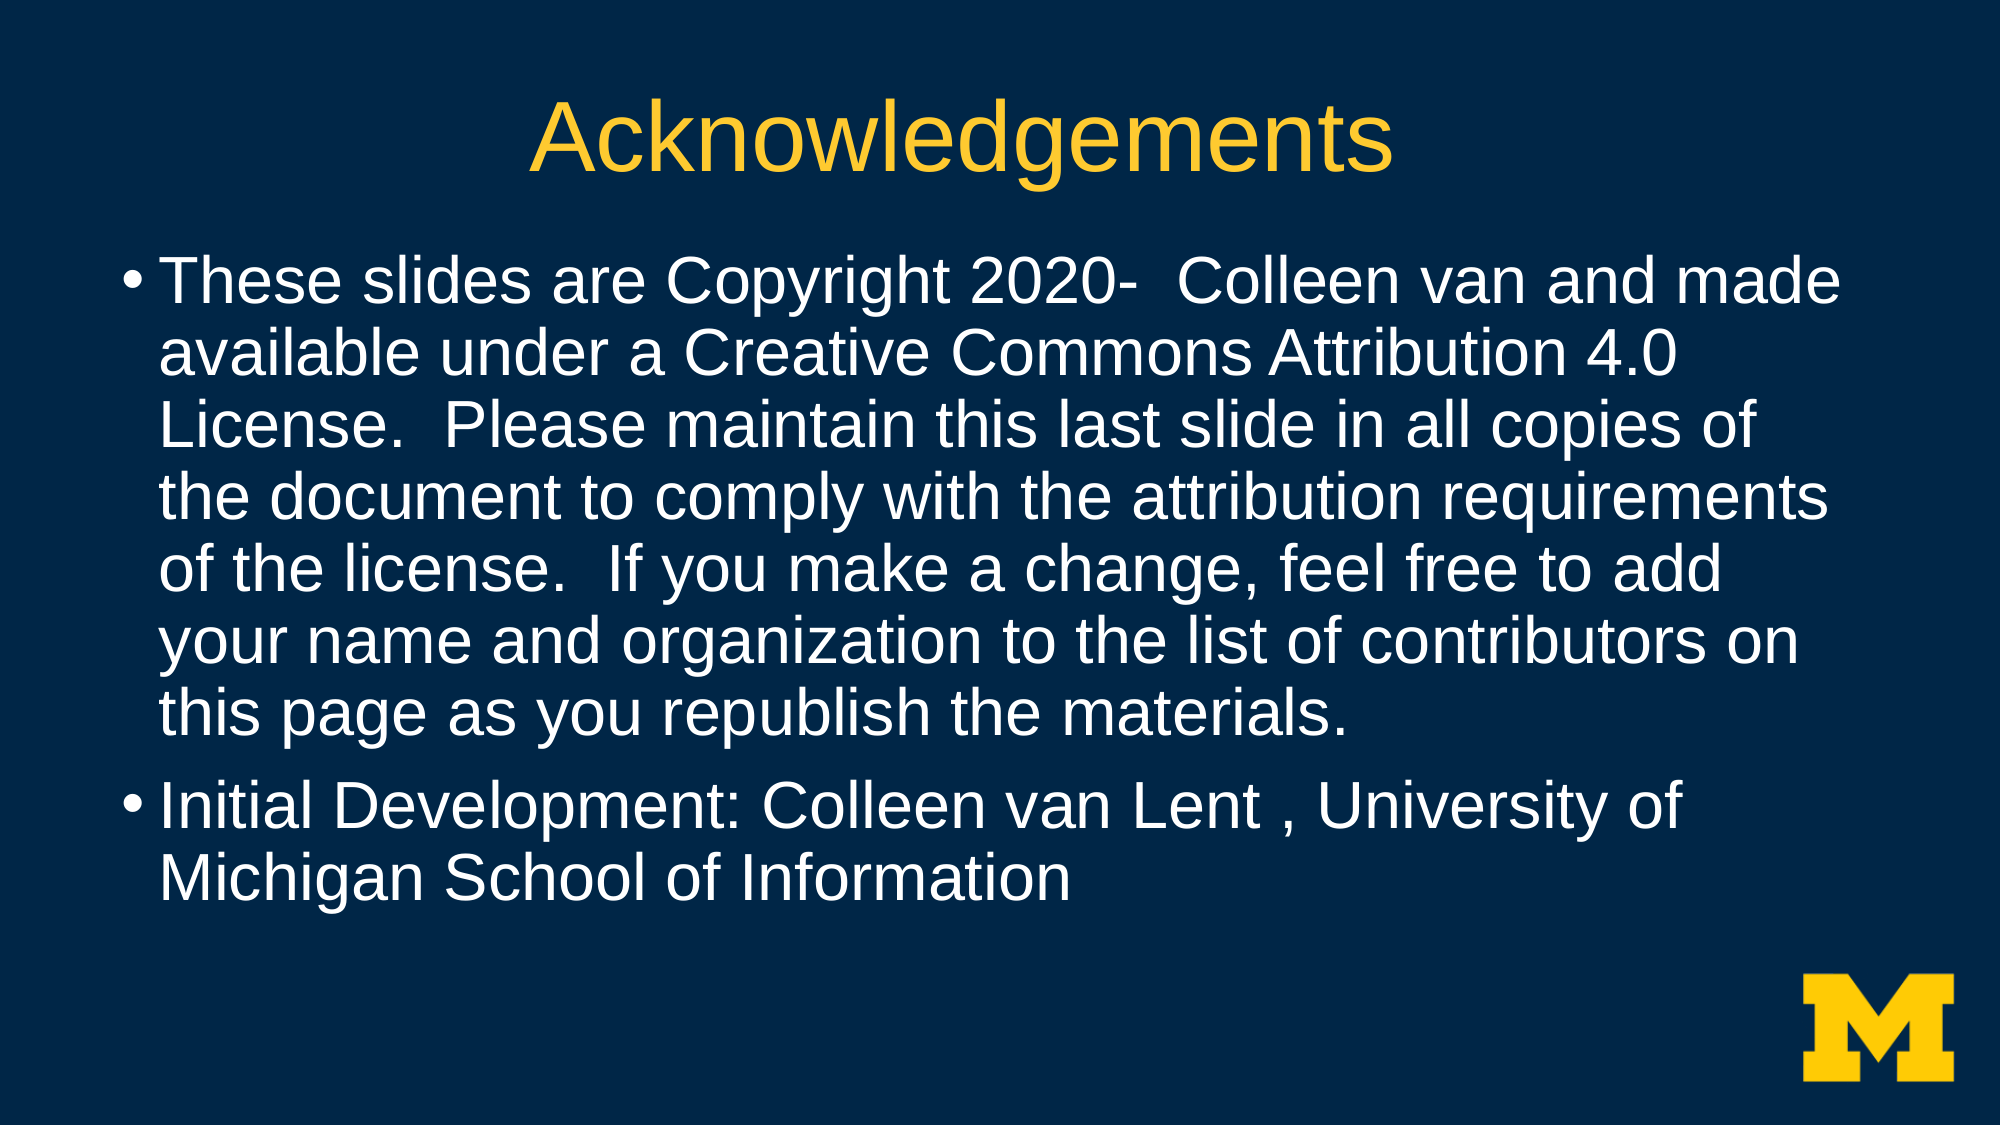

# Acknowledgements
These slides are Copyright 2020-  Colleen van and made available under a Creative Commons Attribution 4.0 License.  Please maintain this last slide in all copies of the document to comply with the attribution requirements of the license.  If you make a change, feel free to add your name and organization to the list of contributors on this page as you republish the materials.
Initial Development: Colleen van Lent , University of Michigan School of Information